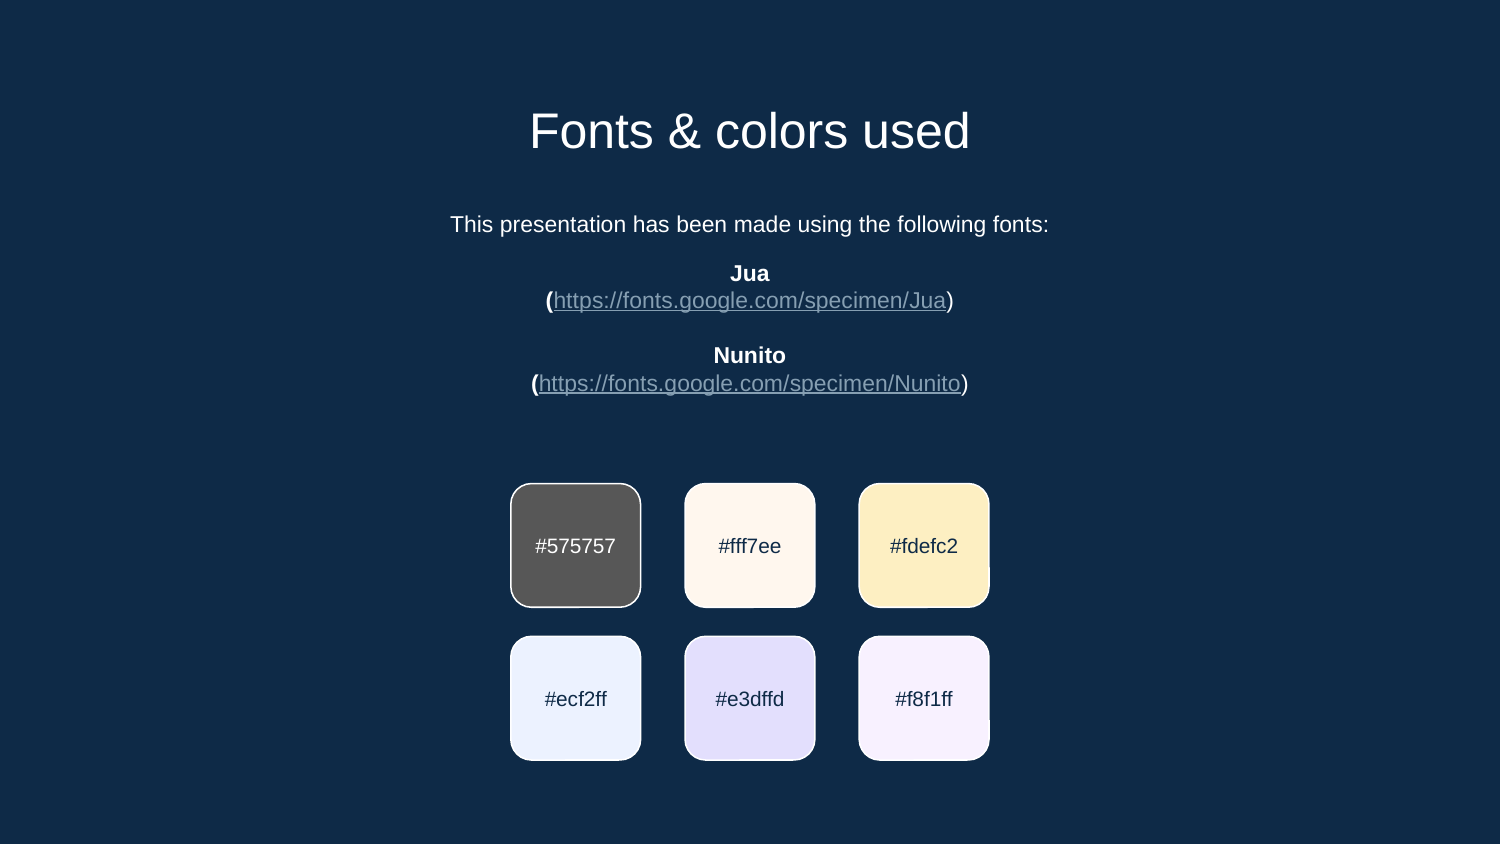

# Fonts & colors used
This presentation has been made using the following fonts:
Jua
(https://fonts.google.com/specimen/Jua)

Nunito
(https://fonts.google.com/specimen/Nunito)

#575757
#fff7ee
#fdefc2

#ecf2ff
#e3dffd
#f8f1ff